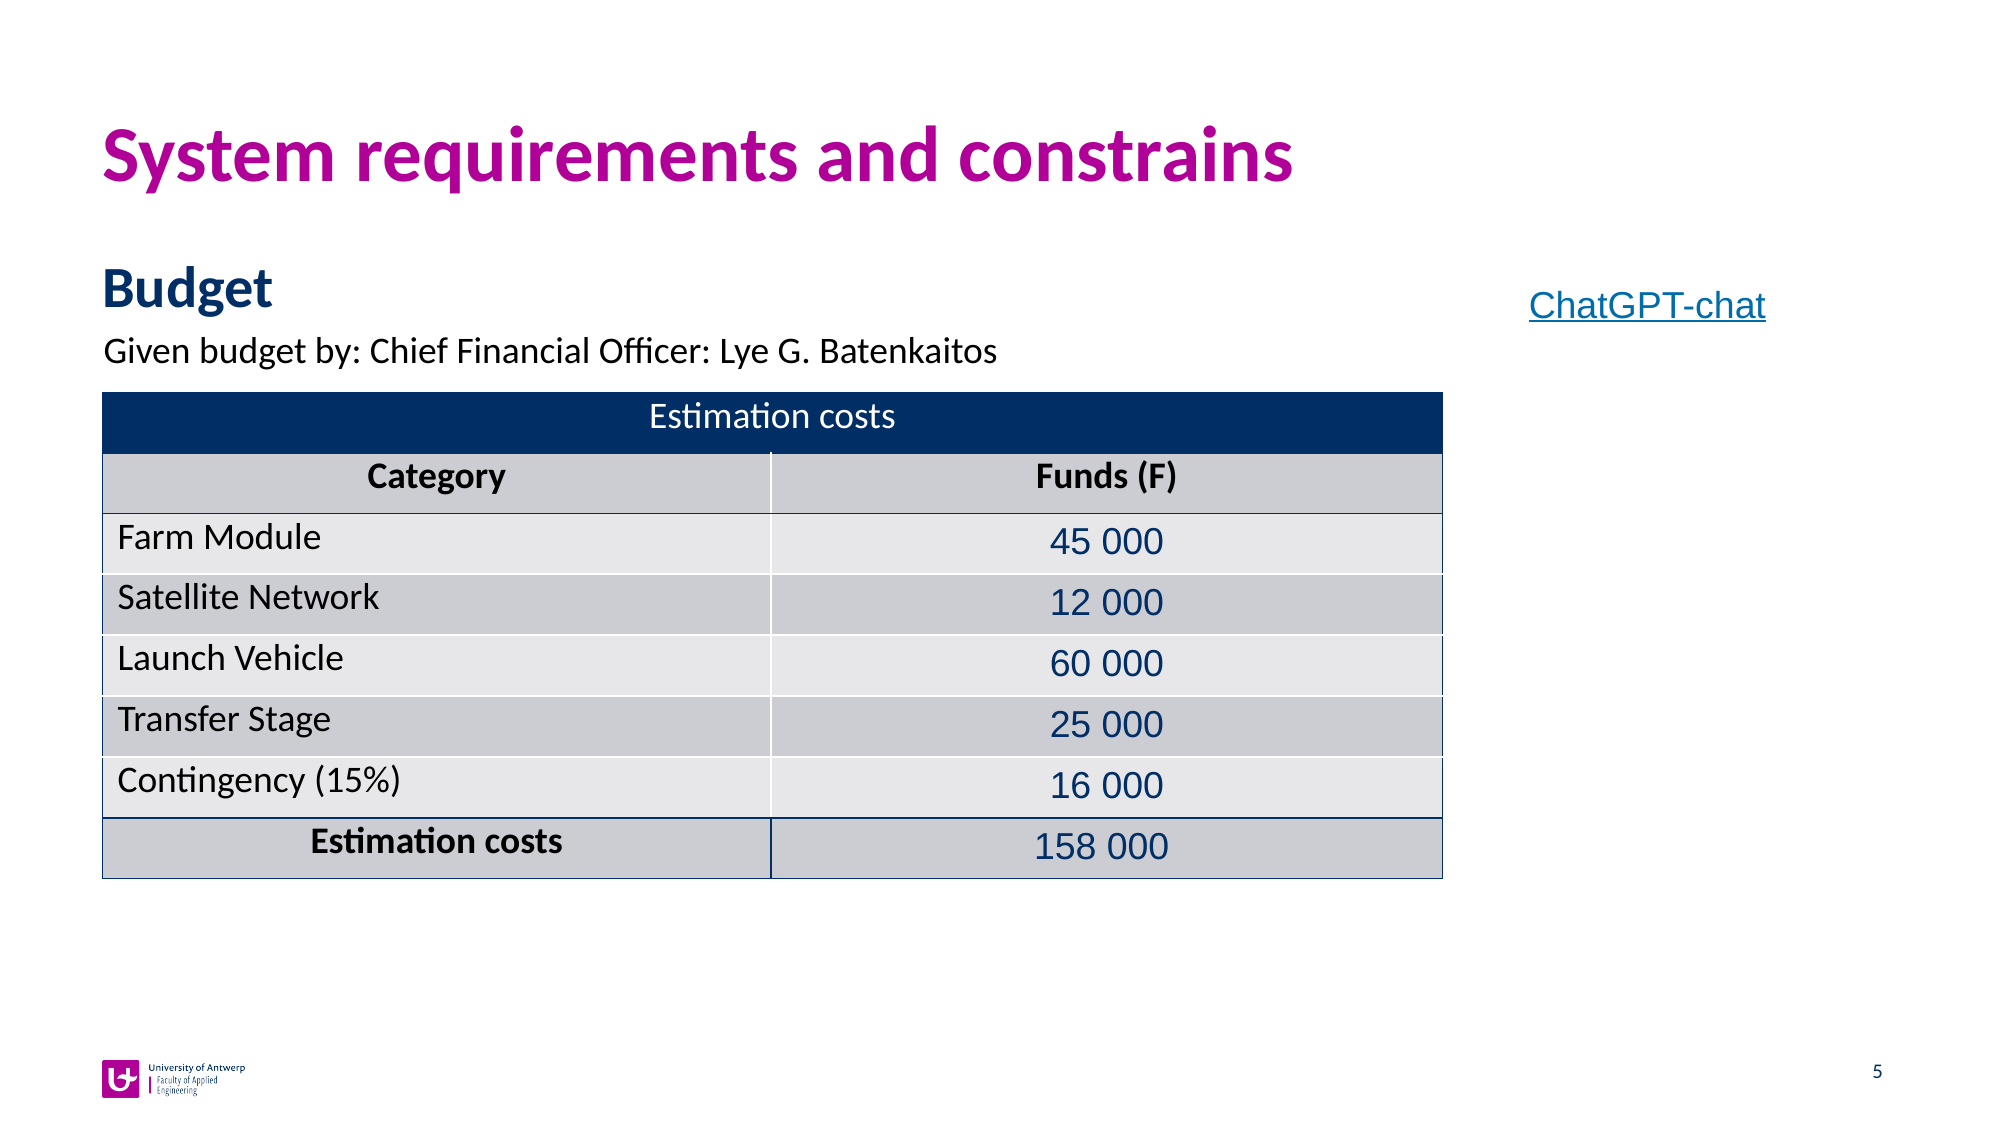

# System requirements and constrains
Budget

ChatGPT-chat
| Given budget by: Chief Financial Officer: Lye G. Batenkaitos |
| --- |
| Estimation costs |  |
| --- | --- |
| Category | Funds (F) |
| Farm Module | 45 000 |
| Satellite Network | 12 000 |
| Launch Vehicle | 60 000 |
| Transfer Stage | 25 000 |
| Contingency (15%) | 16 000 |
| Estimation costs | 158 000 |
5